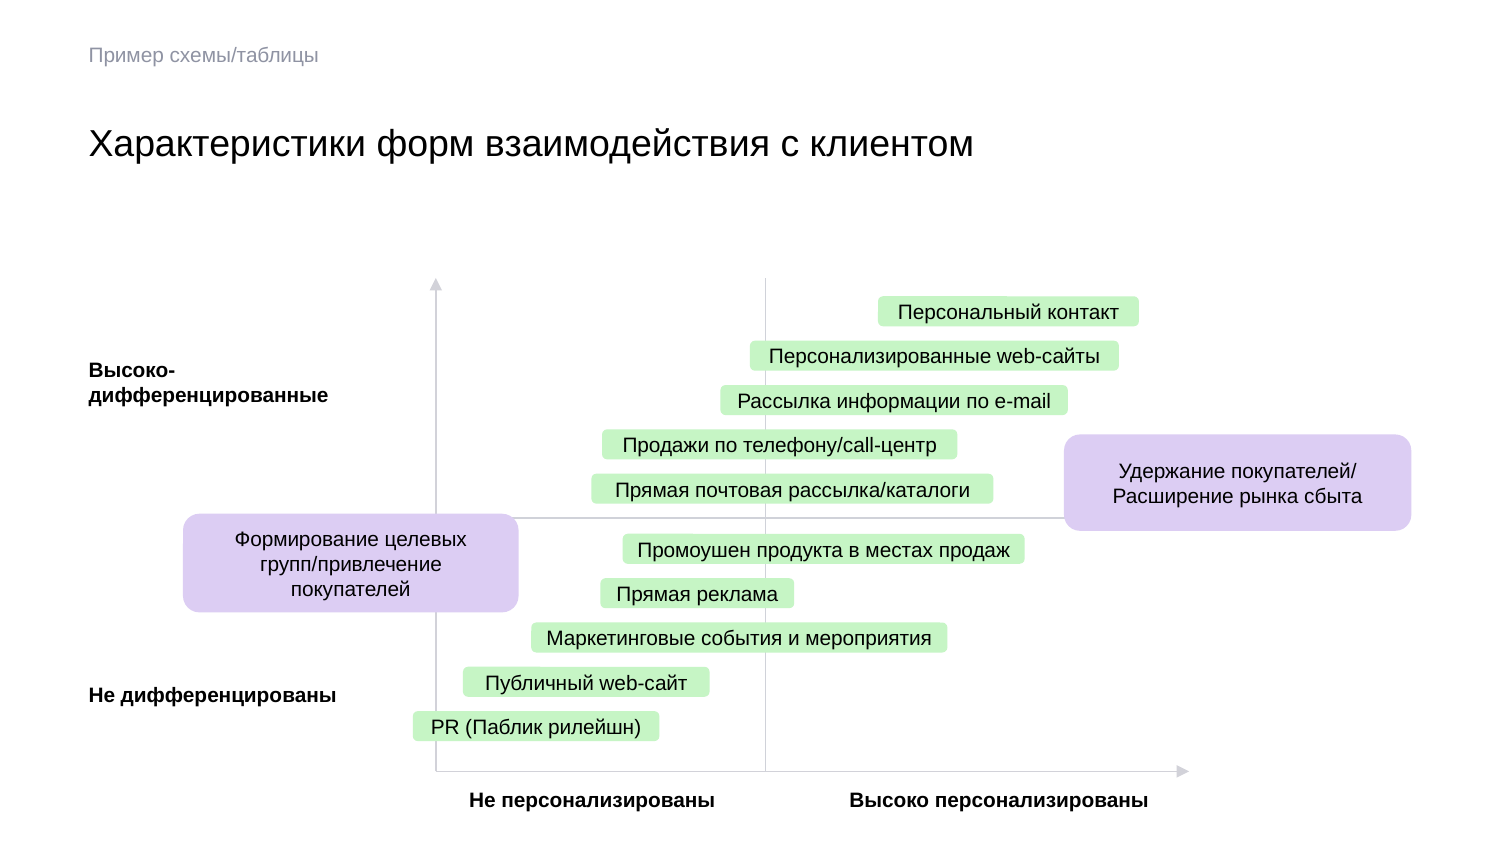

Пример схемы/таблицы
# Характеристики форм взаимодействия с клиентом
Персональный контакт
Персонализированные web-сайты
Высоко-
дифференцированные
Рассылка информации по e-mail
Продажи по телефону/сall-центр
Удержание покупателей/ Расширение рынка сбыта
Прямая почтовая рассылка/каталоги
Формирование целевых групп/привлечение покупателей
Промоушен продукта в местах продаж
Прямая реклама
Маркетинговые события и мероприятия
Публичный web-сайт
Не дифференцированы
PR (Паблик рилейшн)
Не персонализированы
Высоко персонализированы